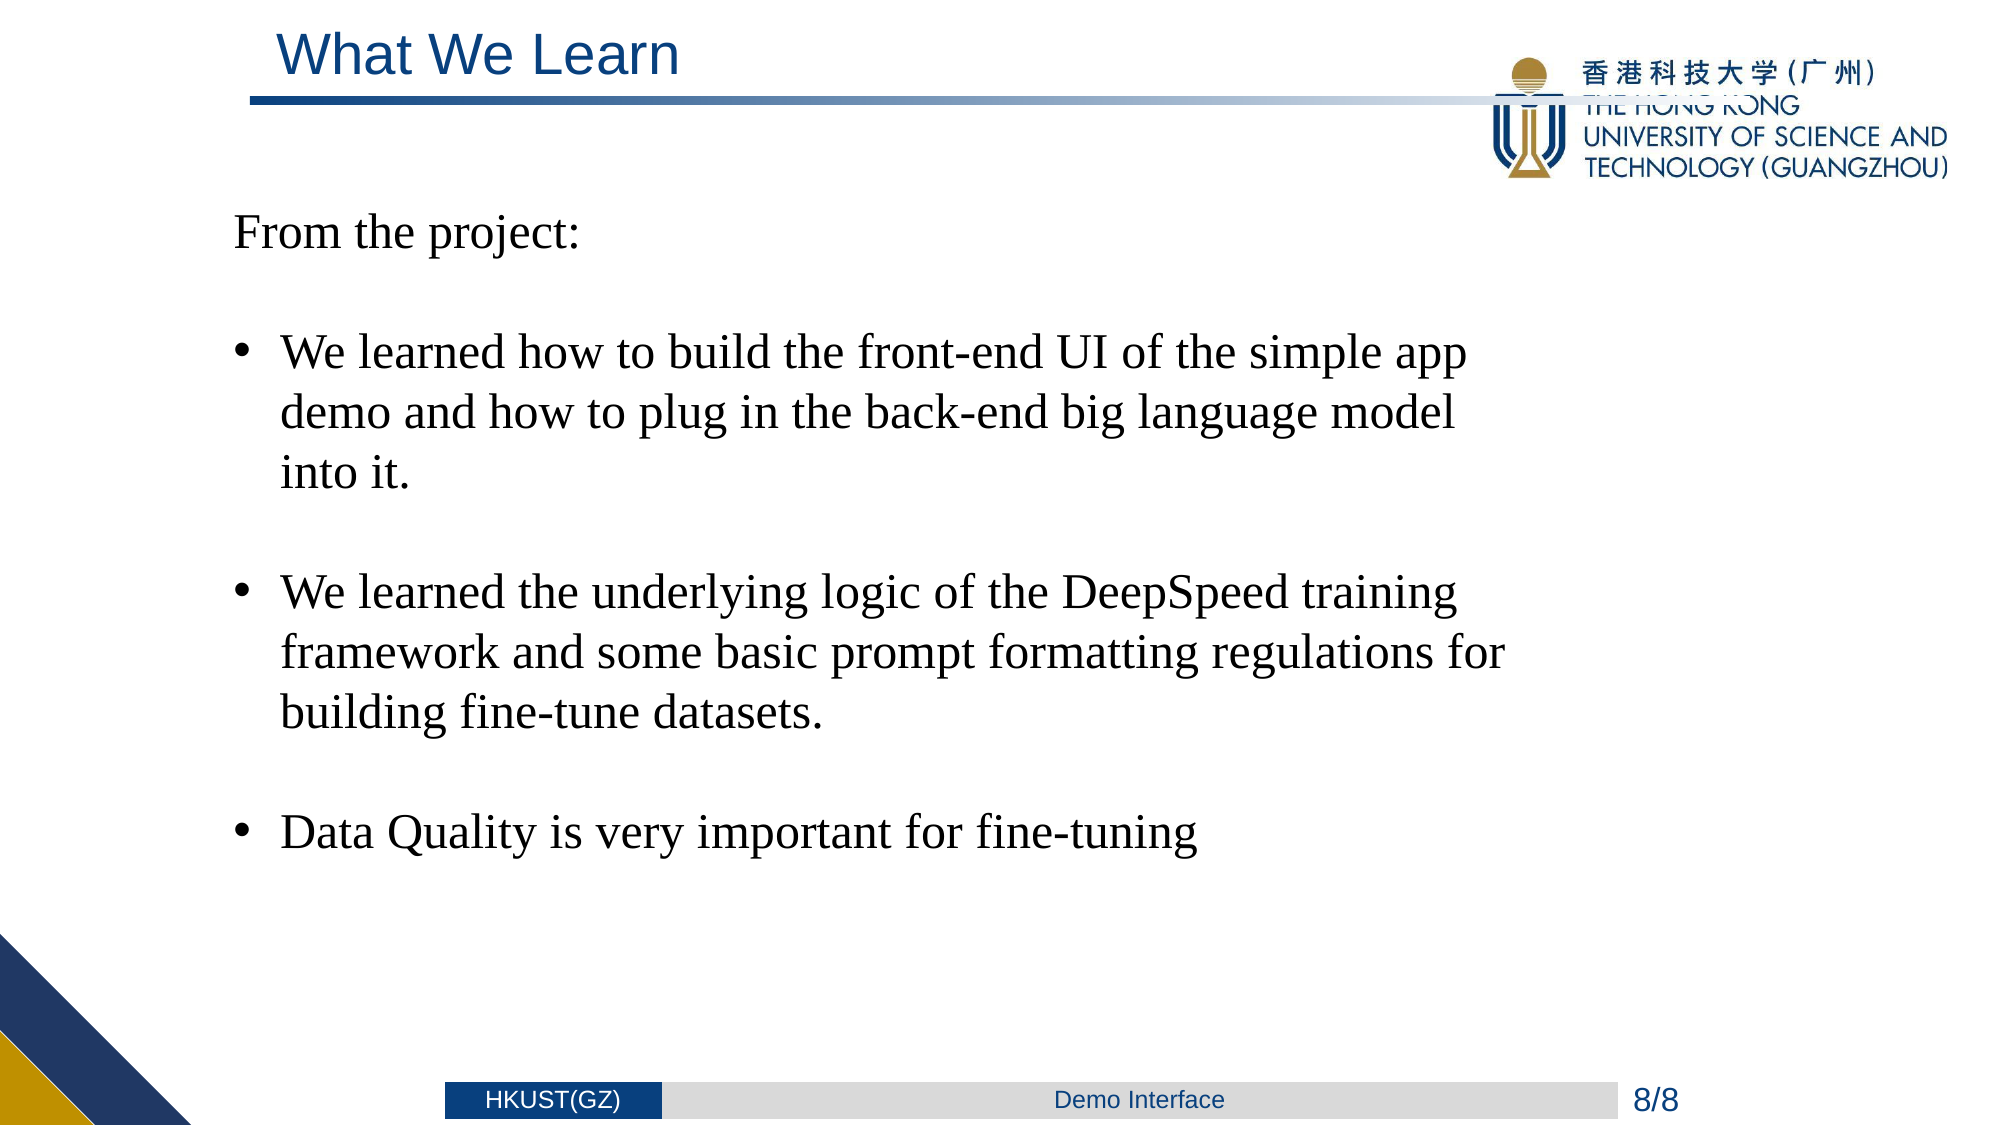

What We Learn

From the project:

We learned how to build the front-end UI of the simple app demo and how to plug in the back-end big language model into it.

We learned the underlying logic of the DeepSpeed training framework and some basic prompt formatting regulations for building fine-tune datasets.

Data Quality is very important for fine-tuning
| HKUST(GZ) | Demo Interface | 8/8 |
| --- | --- | --- |